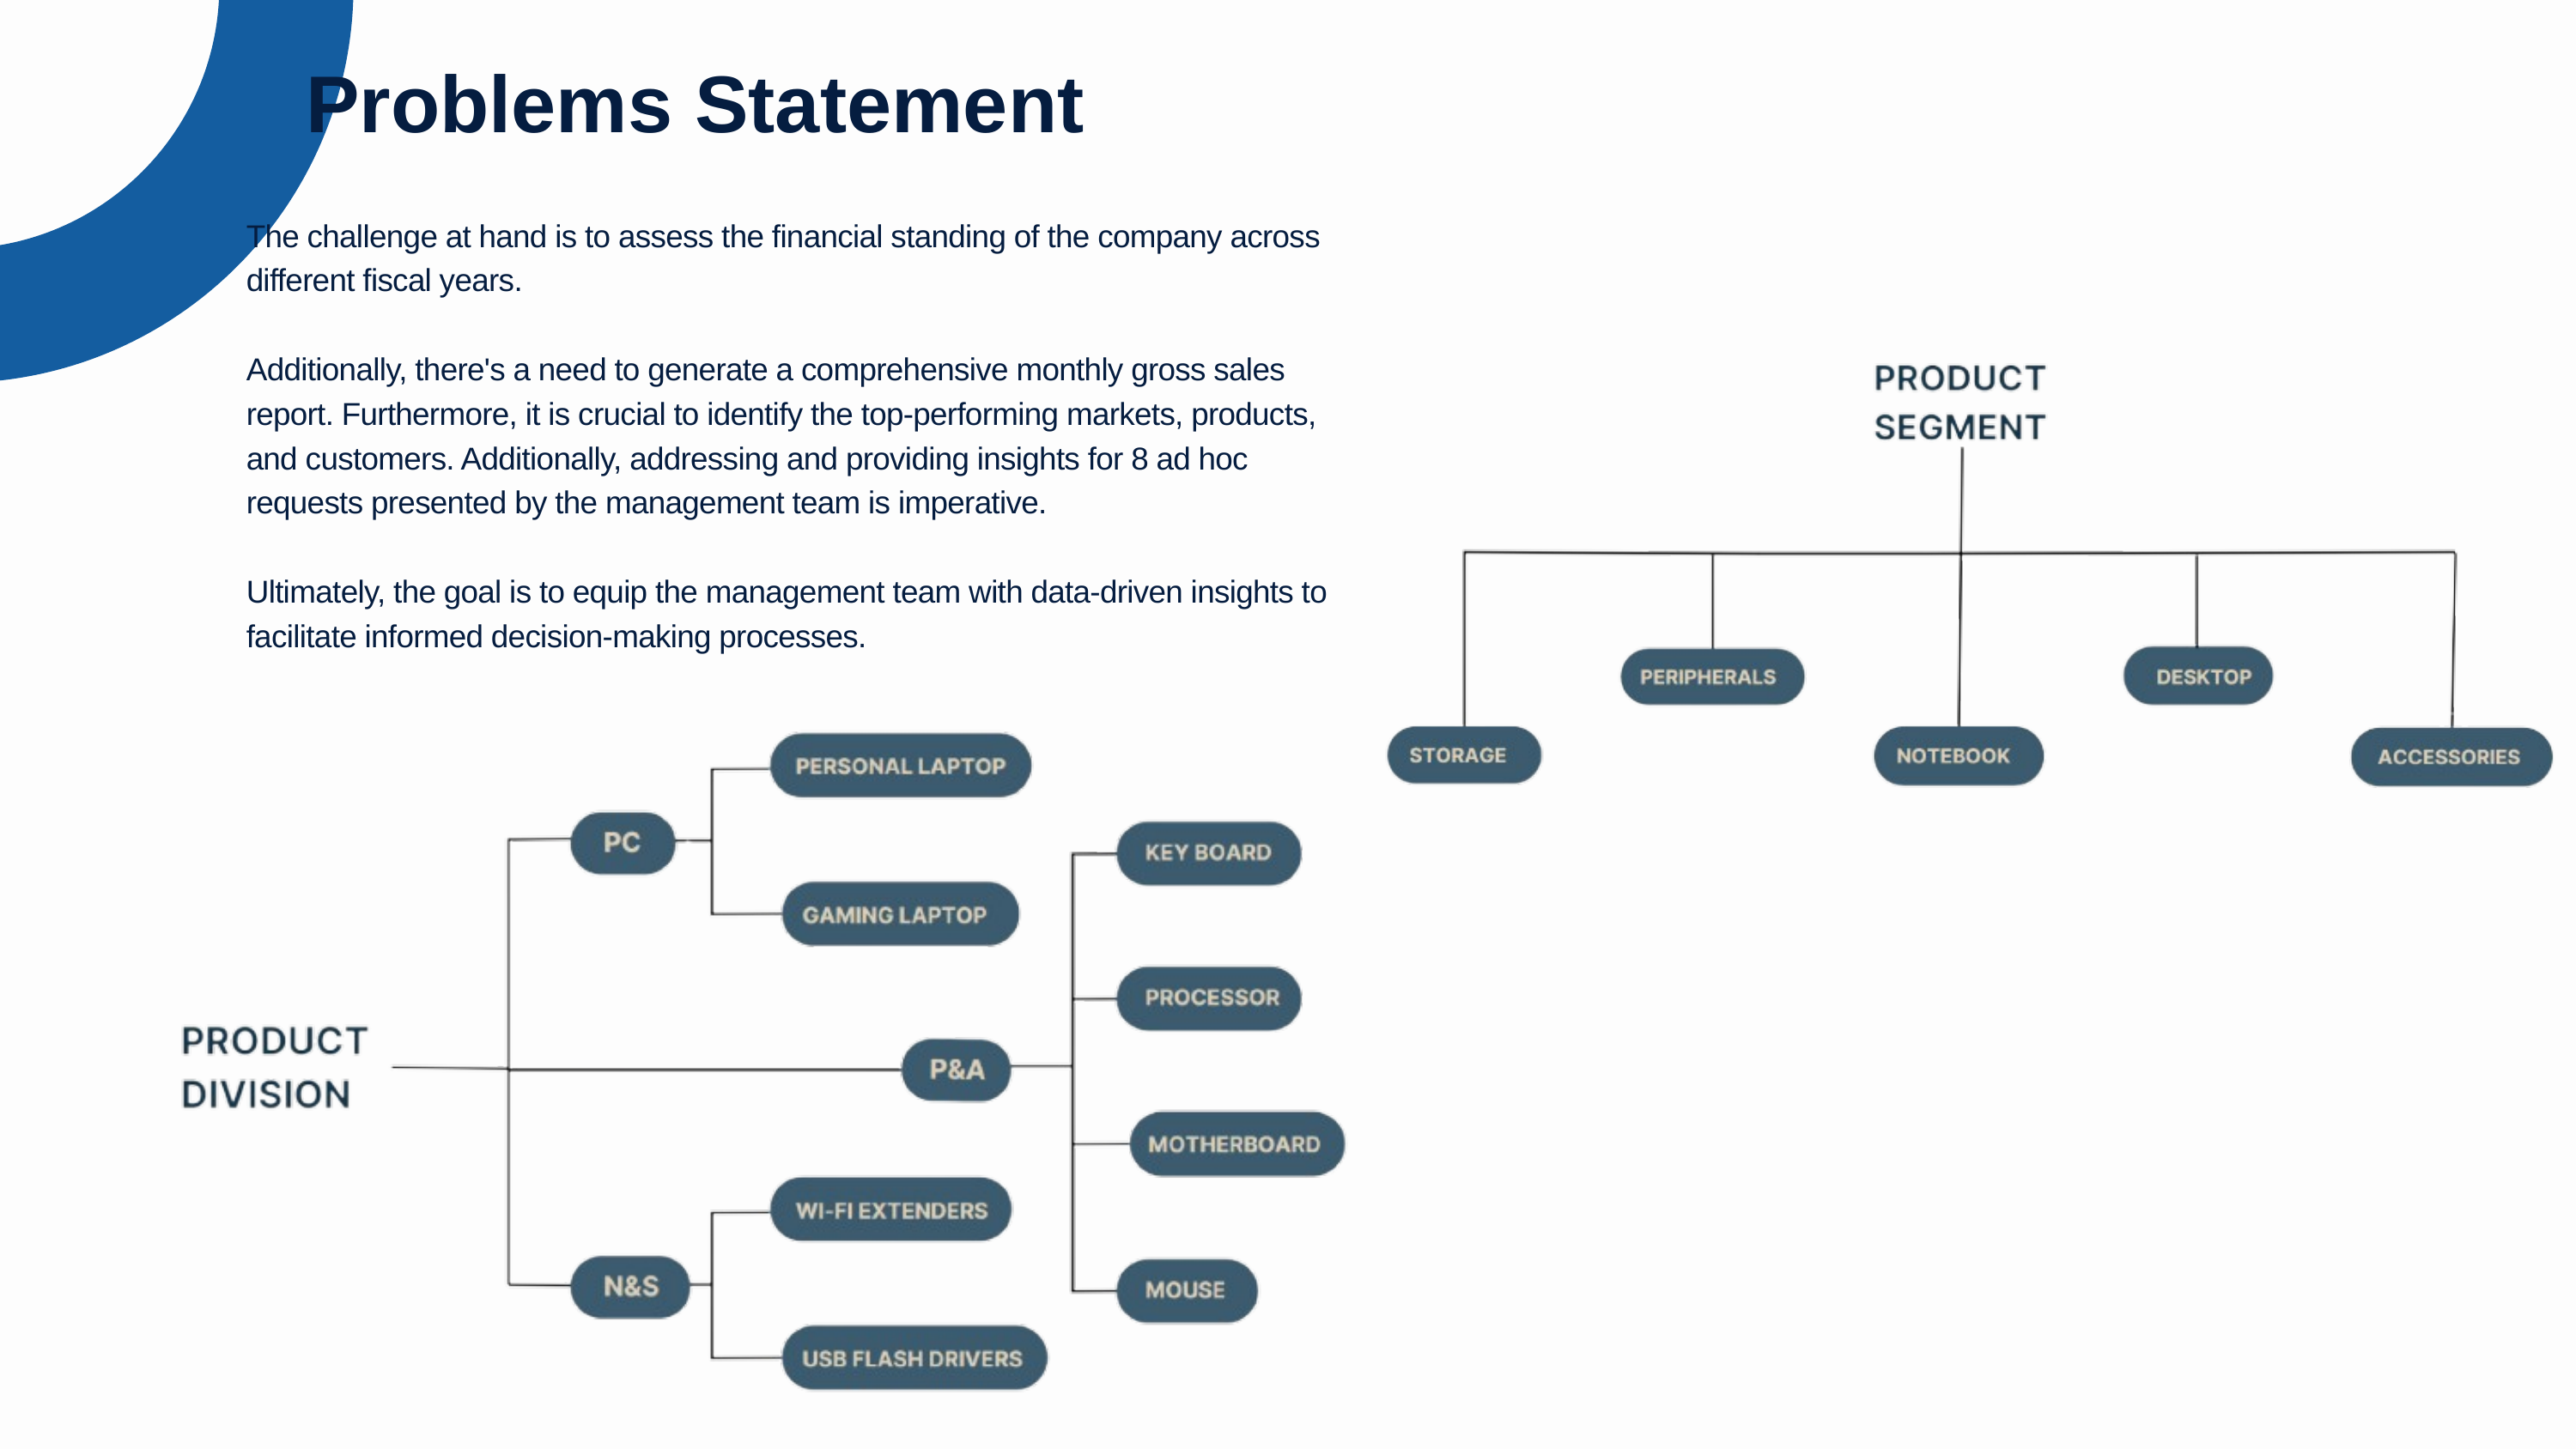

Problems Statement
The challenge at hand is to assess the financial standing of the company across different fiscal years.

Additionally, there's a need to generate a comprehensive monthly gross sales report. Furthermore, it is crucial to identify the top-performing markets, products, and customers. Additionally, addressing and providing insights for 8 ad hoc requests presented by the management team is imperative.

Ultimately, the goal is to equip the management team with data-driven insights to facilitate informed decision-making processes.